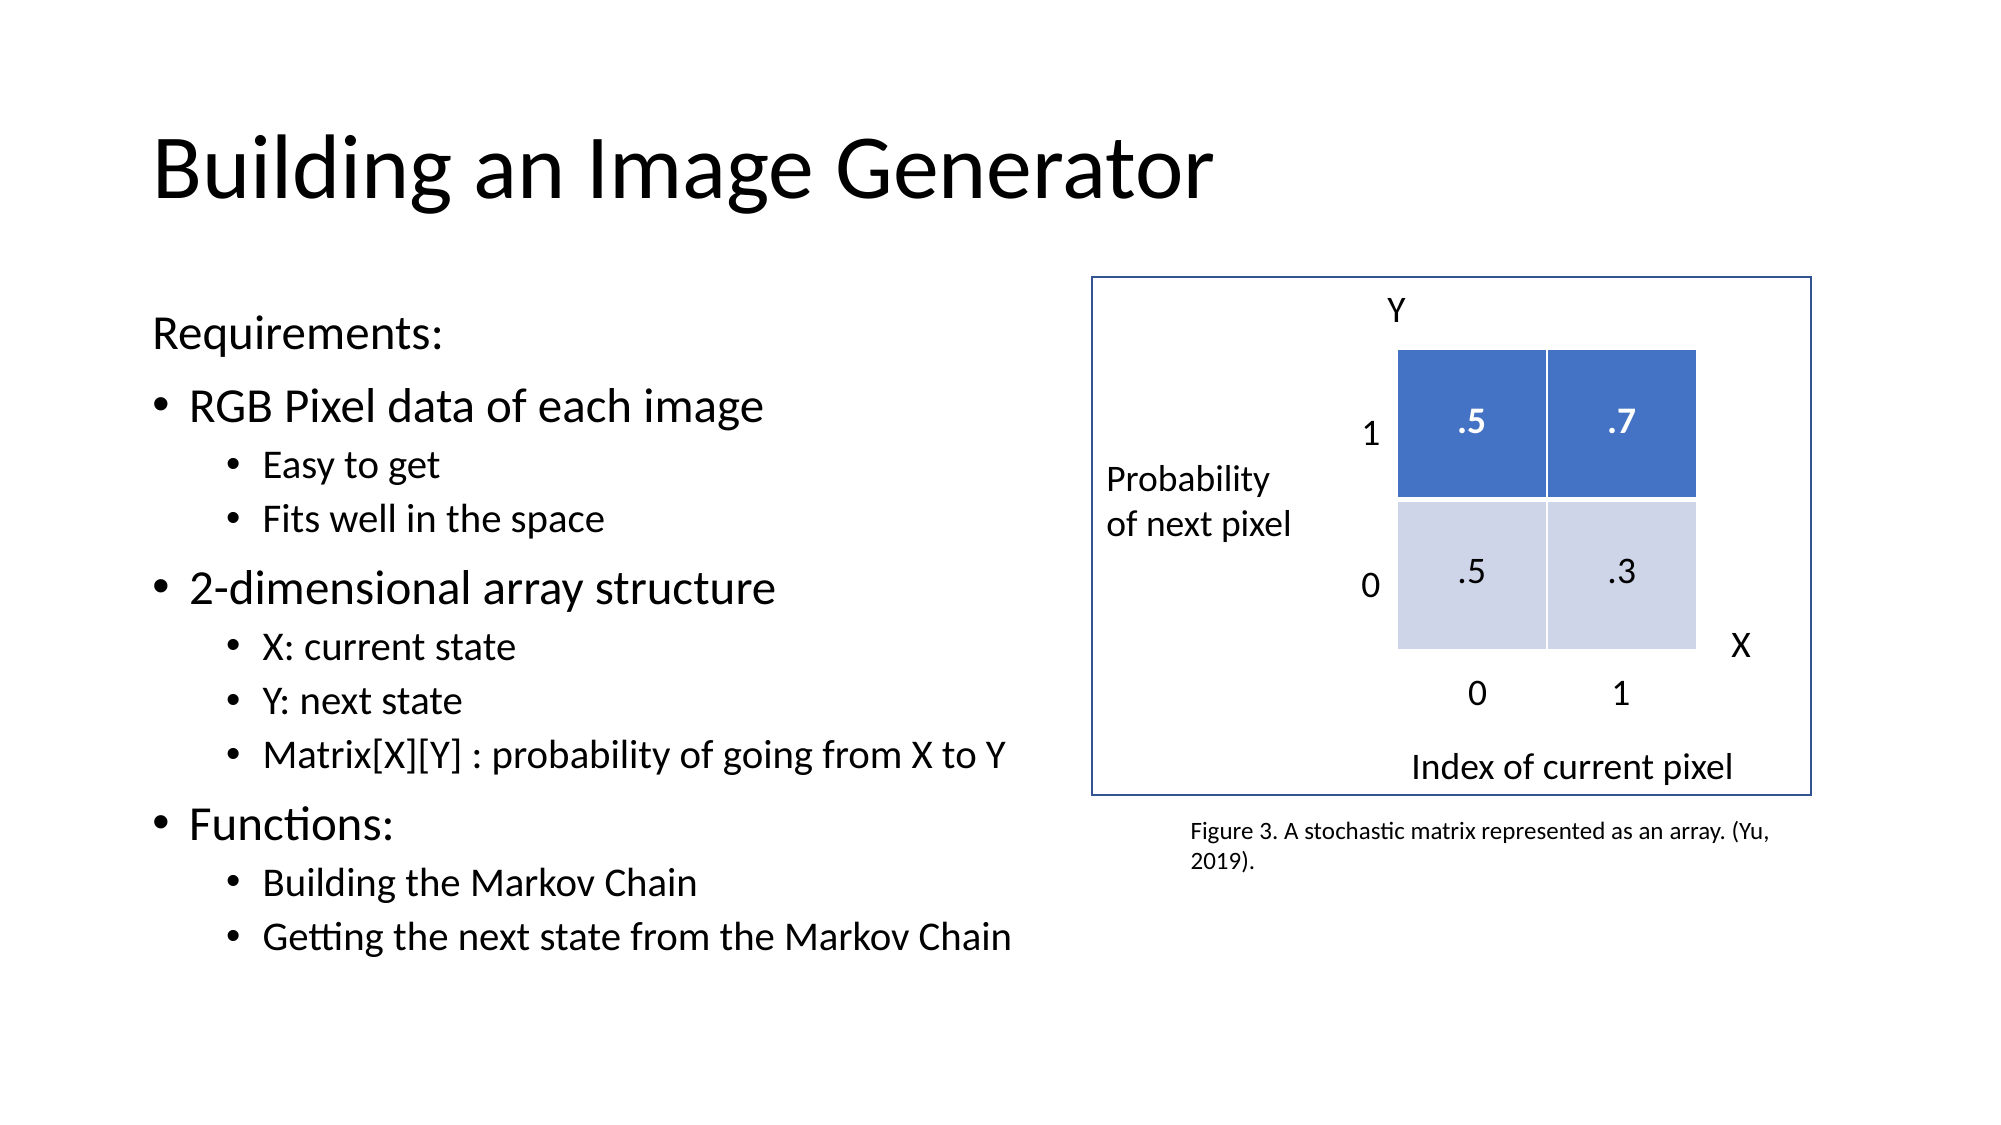

# Building an Image Generator

Y
Requirements:
RGB Pixel data of each image
Easy to get
Fits well in the space
2-dimensional array structure
X: current state
Y: next state
Matrix[X][Y] : probability of going from X to Y
Functions:
Building the Markov Chain
Getting the next state from the Markov Chain

| .5 | .7 |
| --- | --- |
| .5 | .3 |
1
Probability of next pixel
0
X
0
1
Index of current pixel
Figure 3. A stochastic matrix represented as an array. (Yu, 2019).